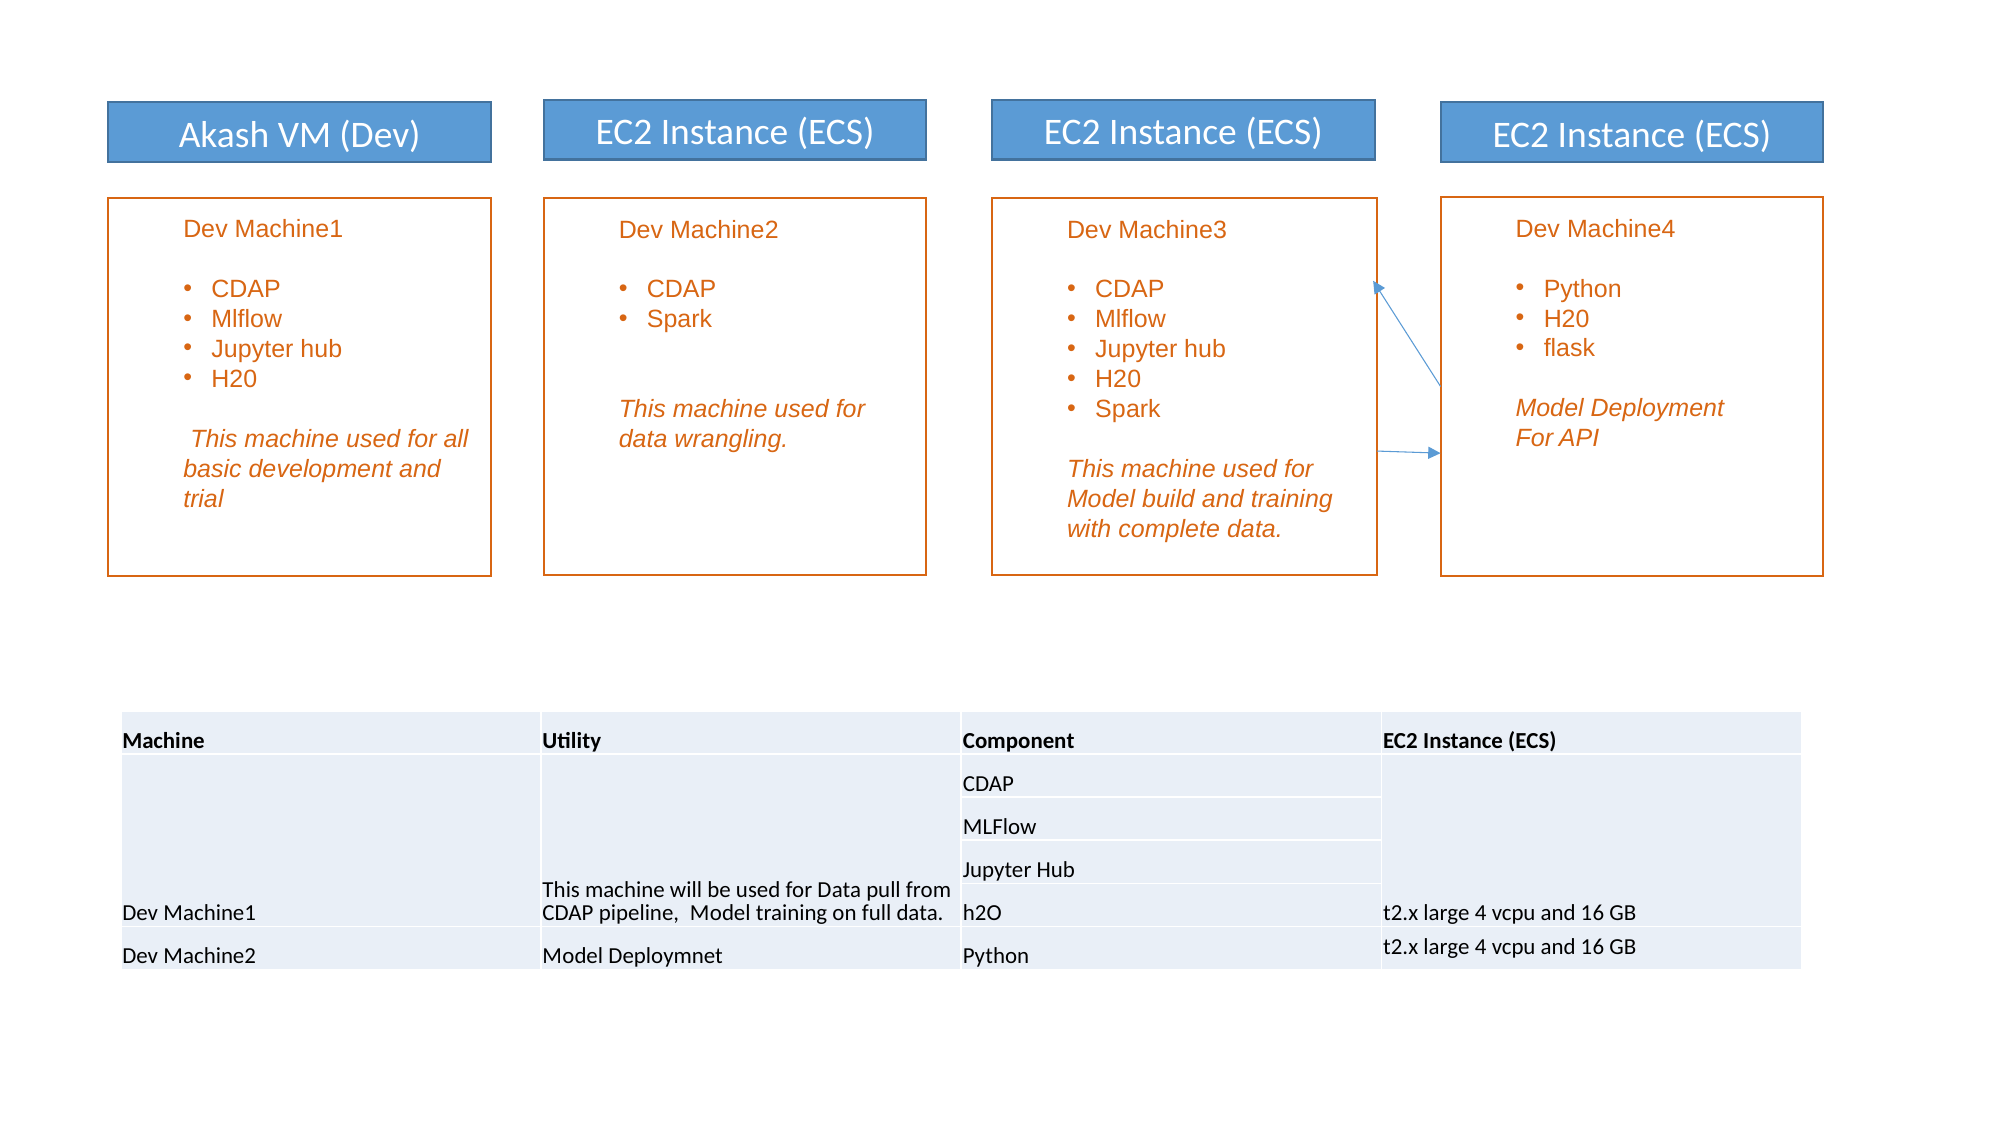

EC2 Instance (ECS)
EC2 Instance (ECS)
Akash VM (Dev)
EC2 Instance (ECS)
Dev Machine4

Python
H20
flask

Model Deployment
For API

Dev Machine1

CDAP
Mlflow
Jupyter hub
H20

 This machine used for all basic development and trial
Dev Machine2

CDAP
Spark

This machine used for data wrangling.

Dev Machine3

CDAP
Mlflow
Jupyter hub
H20
Spark

This machine used for Model build and training with complete data.

| Machine | Utility | Component | EC2 Instance (ECS) |
| --- | --- | --- | --- |
| Dev Machine1 | This machine will be used for Data pull from CDAP pipeline,  Model training on full data. | CDAP | t2.x large 4 vcpu and 16 GB |
|  |  | MLFlow |  |
|  |  | Jupyter Hub |  |
|  |  | h2O |  |
| Dev Machine2 | Model Deploymnet | Python | t2.x large 4 vcpu and 16 GB |